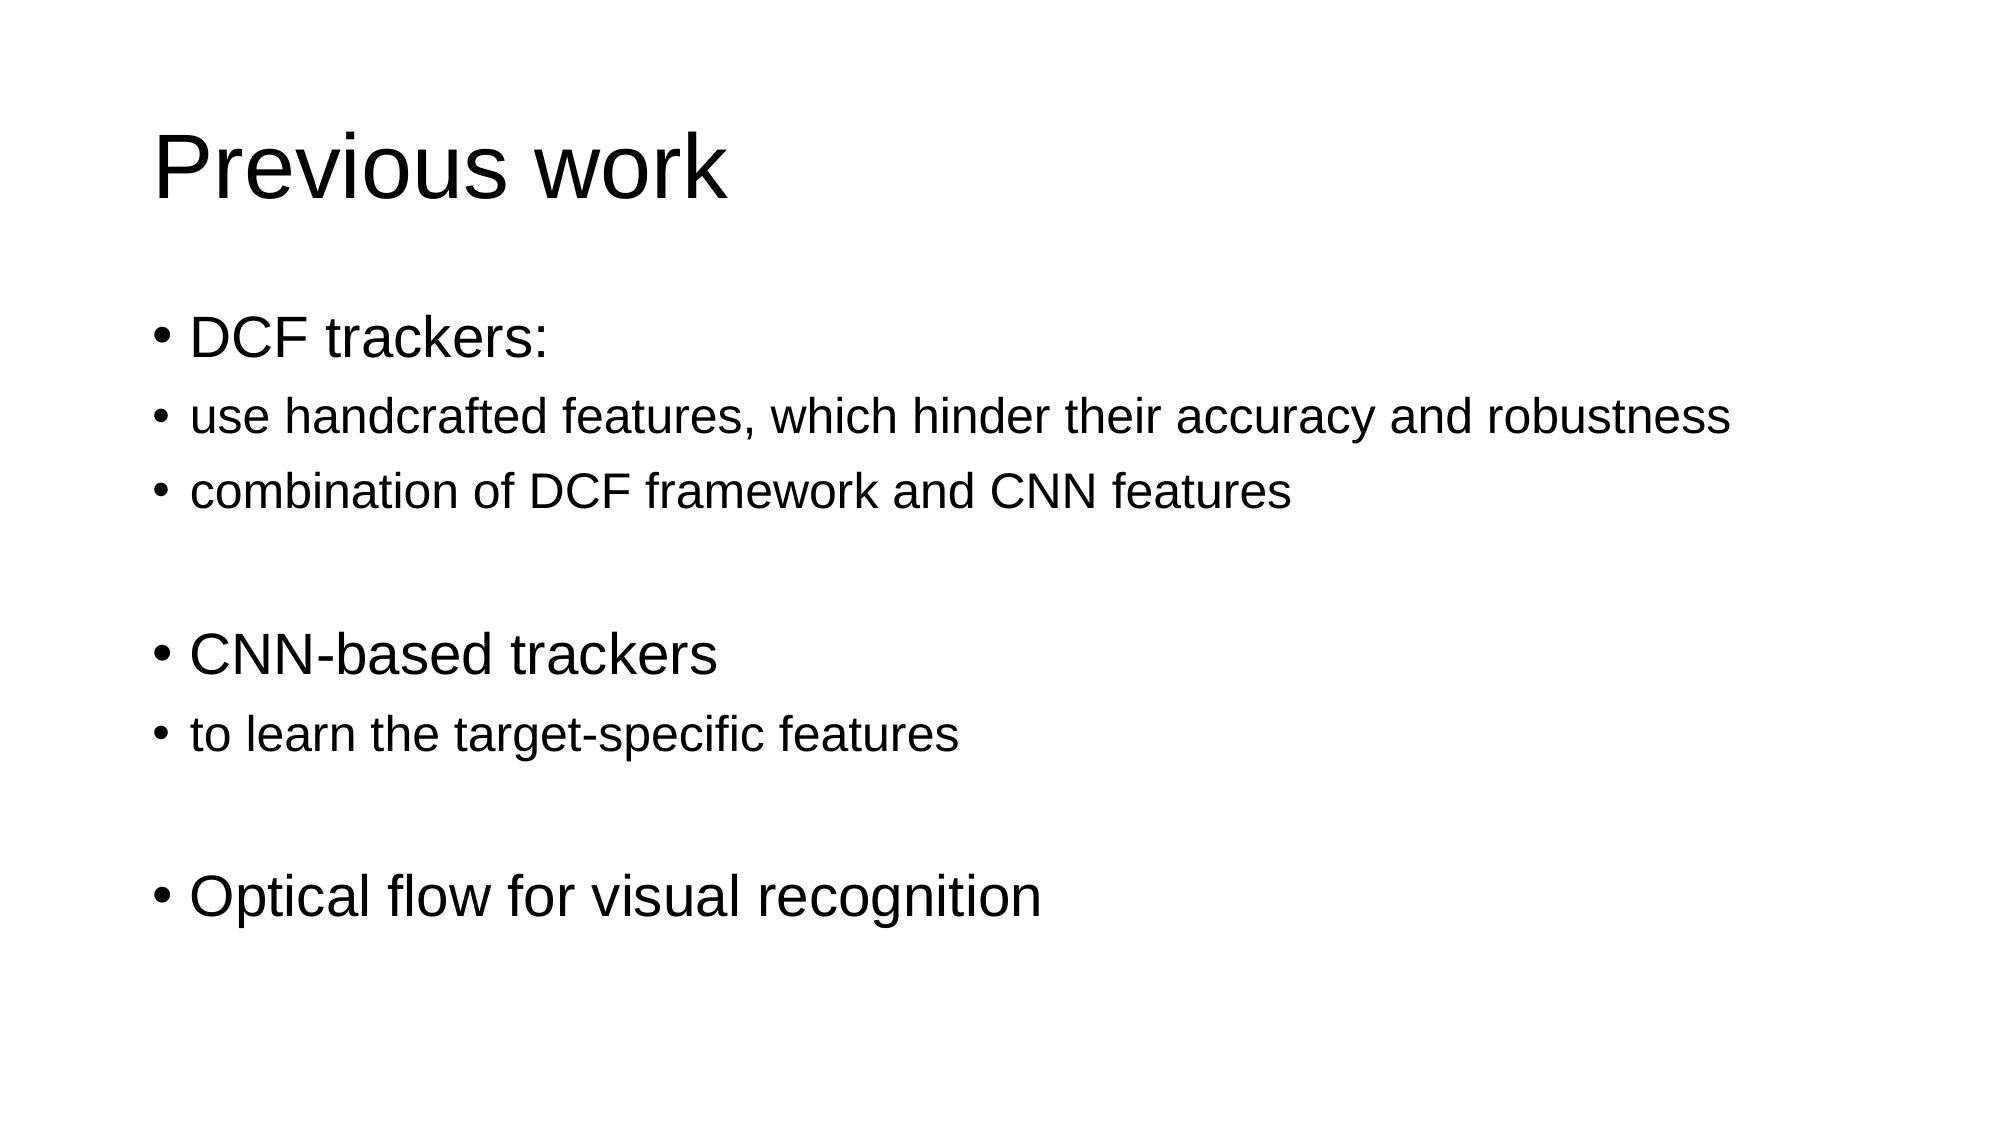

# Previous work
DCF trackers:
use handcrafted features, which hinder their accuracy and robustness
combination of DCF framework and CNN features

CNN-based trackers
to learn the target-specific features

Optical flow for visual recognition